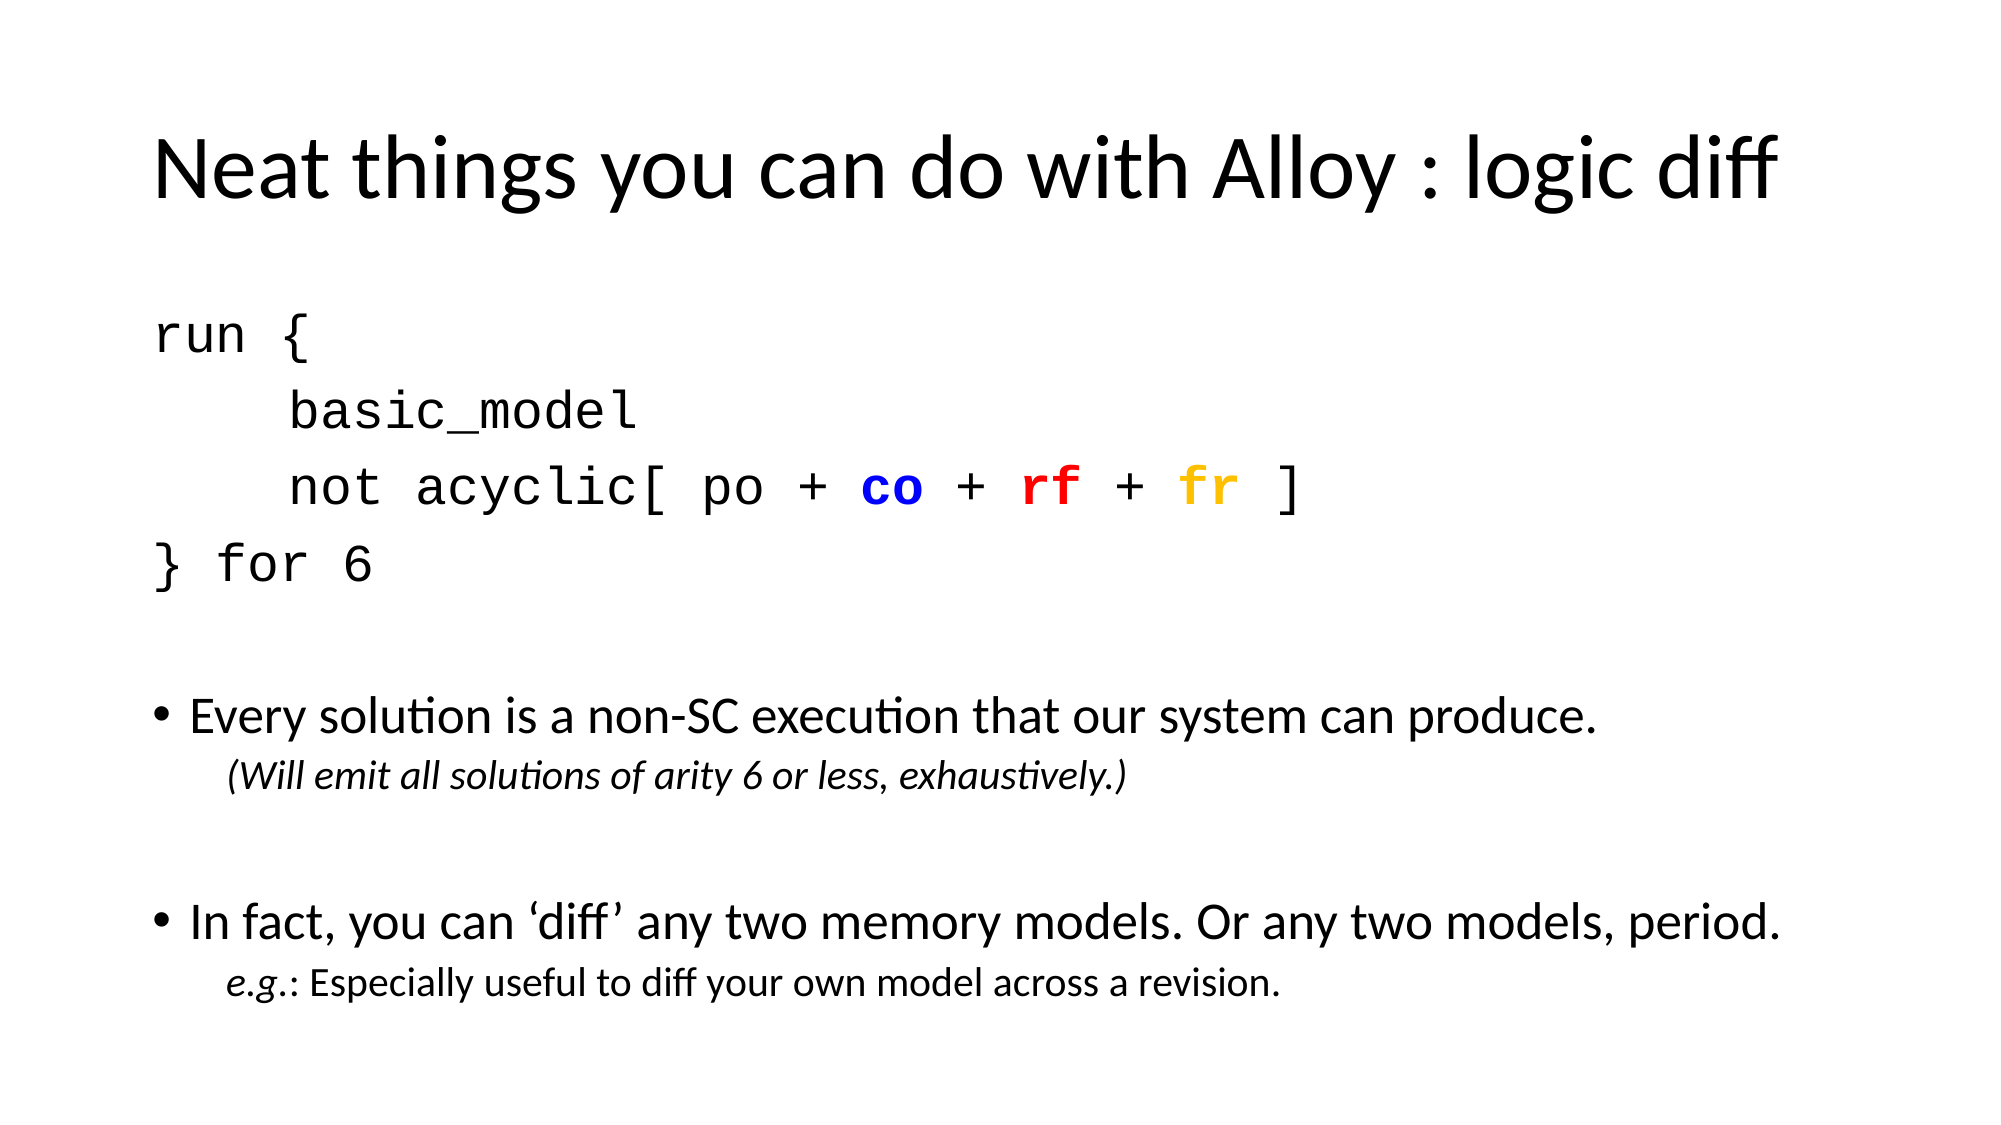

# Neat things you can do with Alloy : logic diff
run {
	basic_model
	not acyclic[ po + co + rf + fr ]
} for 6

Every solution is a non-SC execution that our system can produce.
(Will emit all solutions of arity 6 or less, exhaustively.)

In fact, you can ‘diff’ any two memory models. Or any two models, period.
e.g.: Especially useful to diff your own model across a revision.